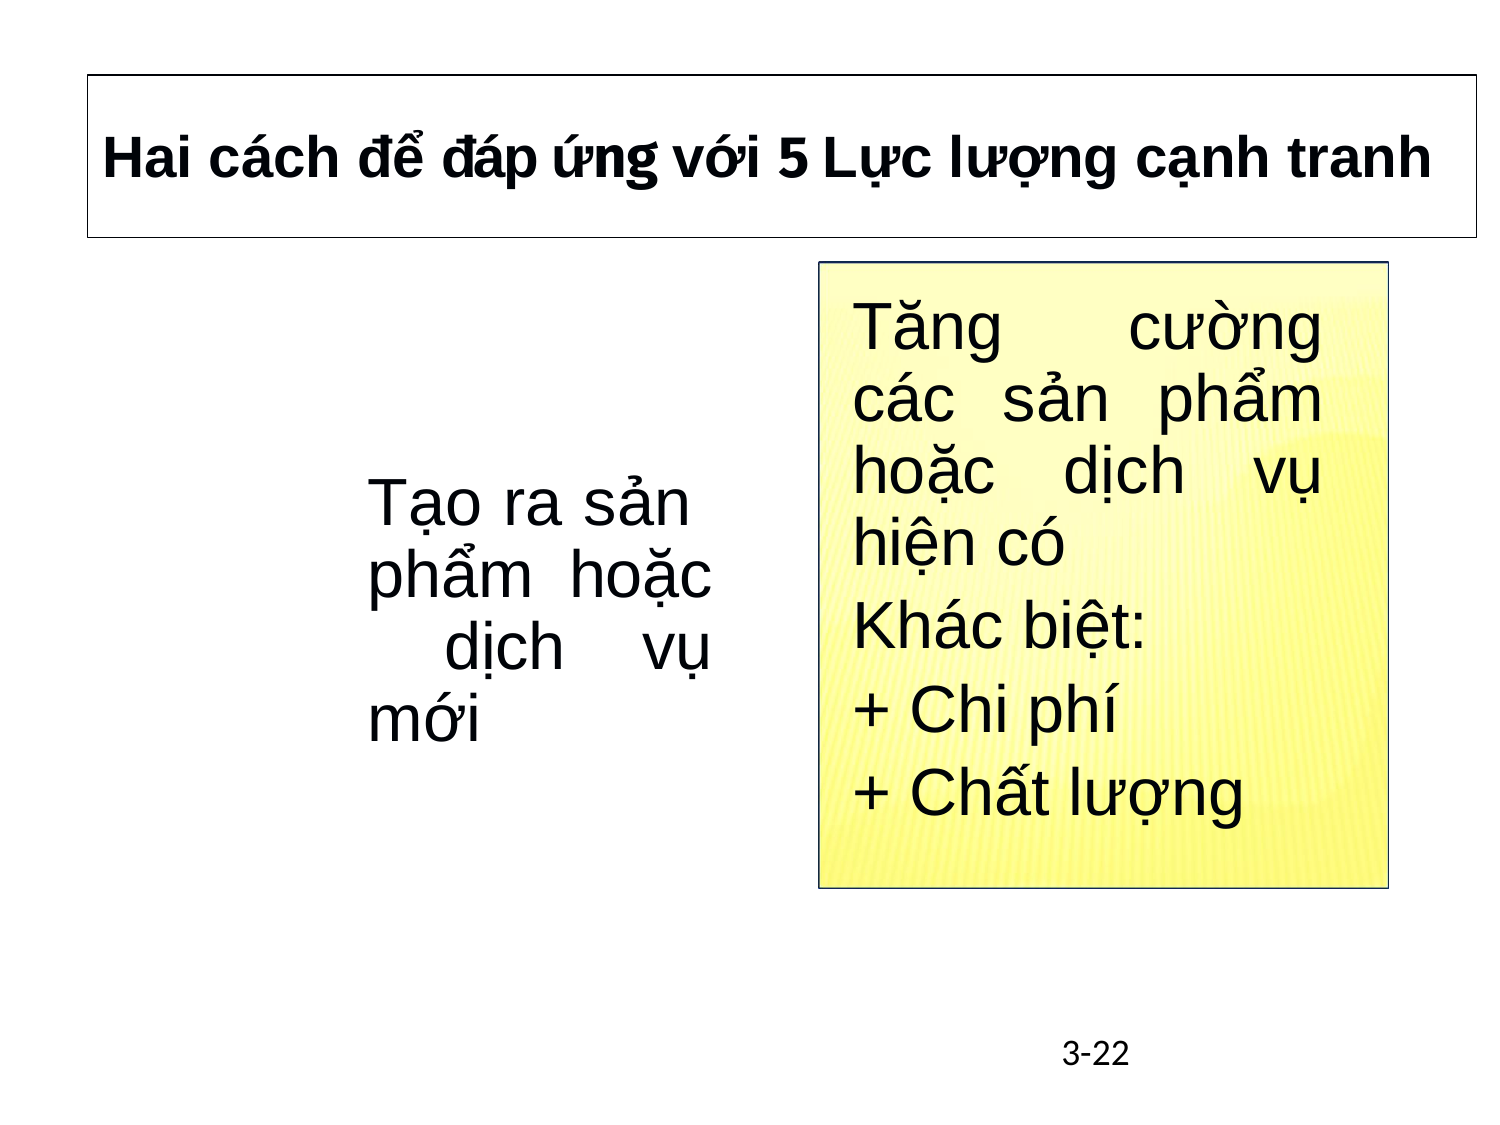

Hai cách để đáp ứng với 5 Lực lượng cạnh tranh

Tăng cường các sản phẩm hoặc dịch vụ hiện có
Khác biệt:
+ Chi phí
+ Chất lượng
Tạo ra sản  phẩm hoặc  dịch vụ mới
3-22